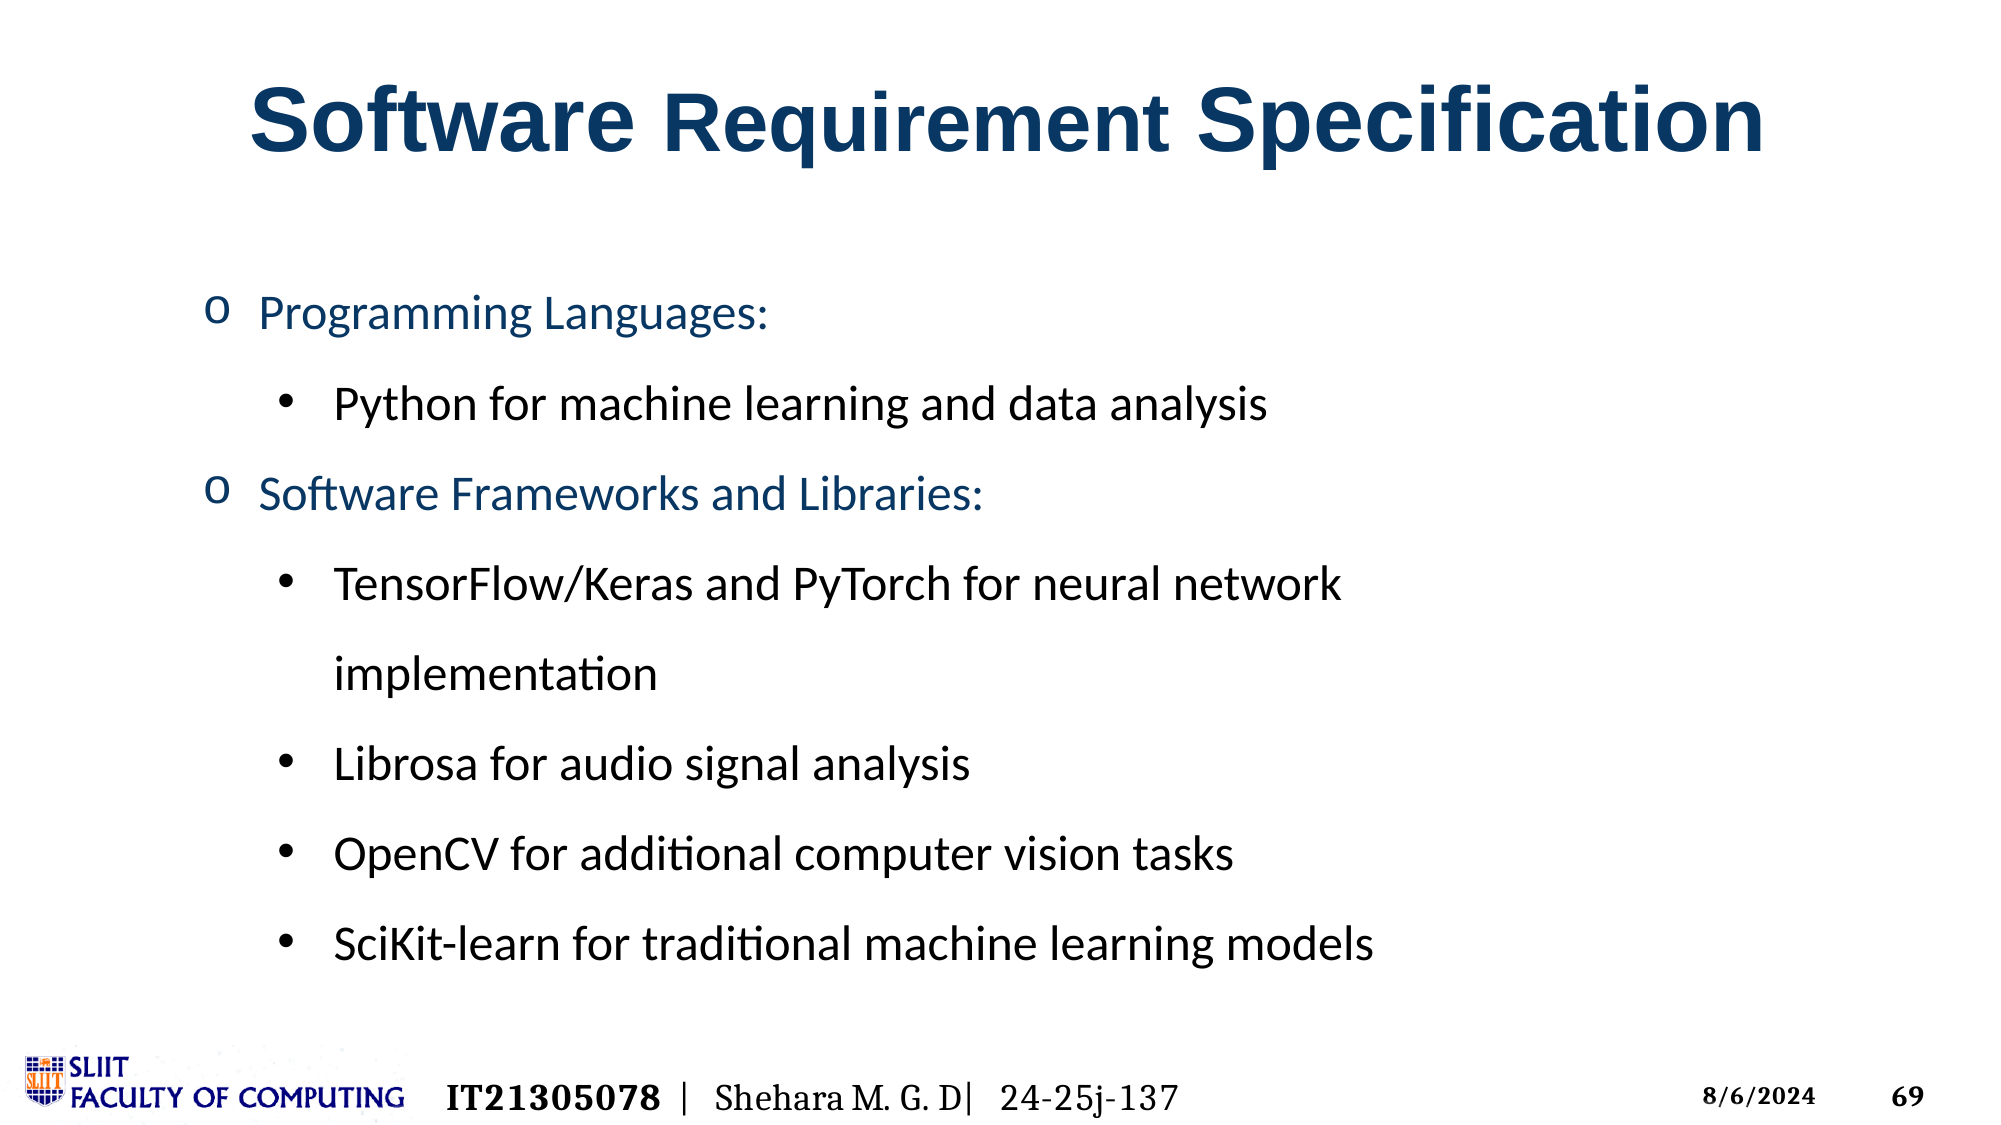

# Software Requirement Specification
Programming Languages:
Python for machine learning and data analysis
Software Frameworks and Libraries:
TensorFlow/Keras and PyTorch for neural network implementation
Librosa for audio signal analysis
OpenCV for additional computer vision tasks
SciKit-learn for traditional machine learning models
IT21305078  |   Shehara M. G. D|   24-25j-137